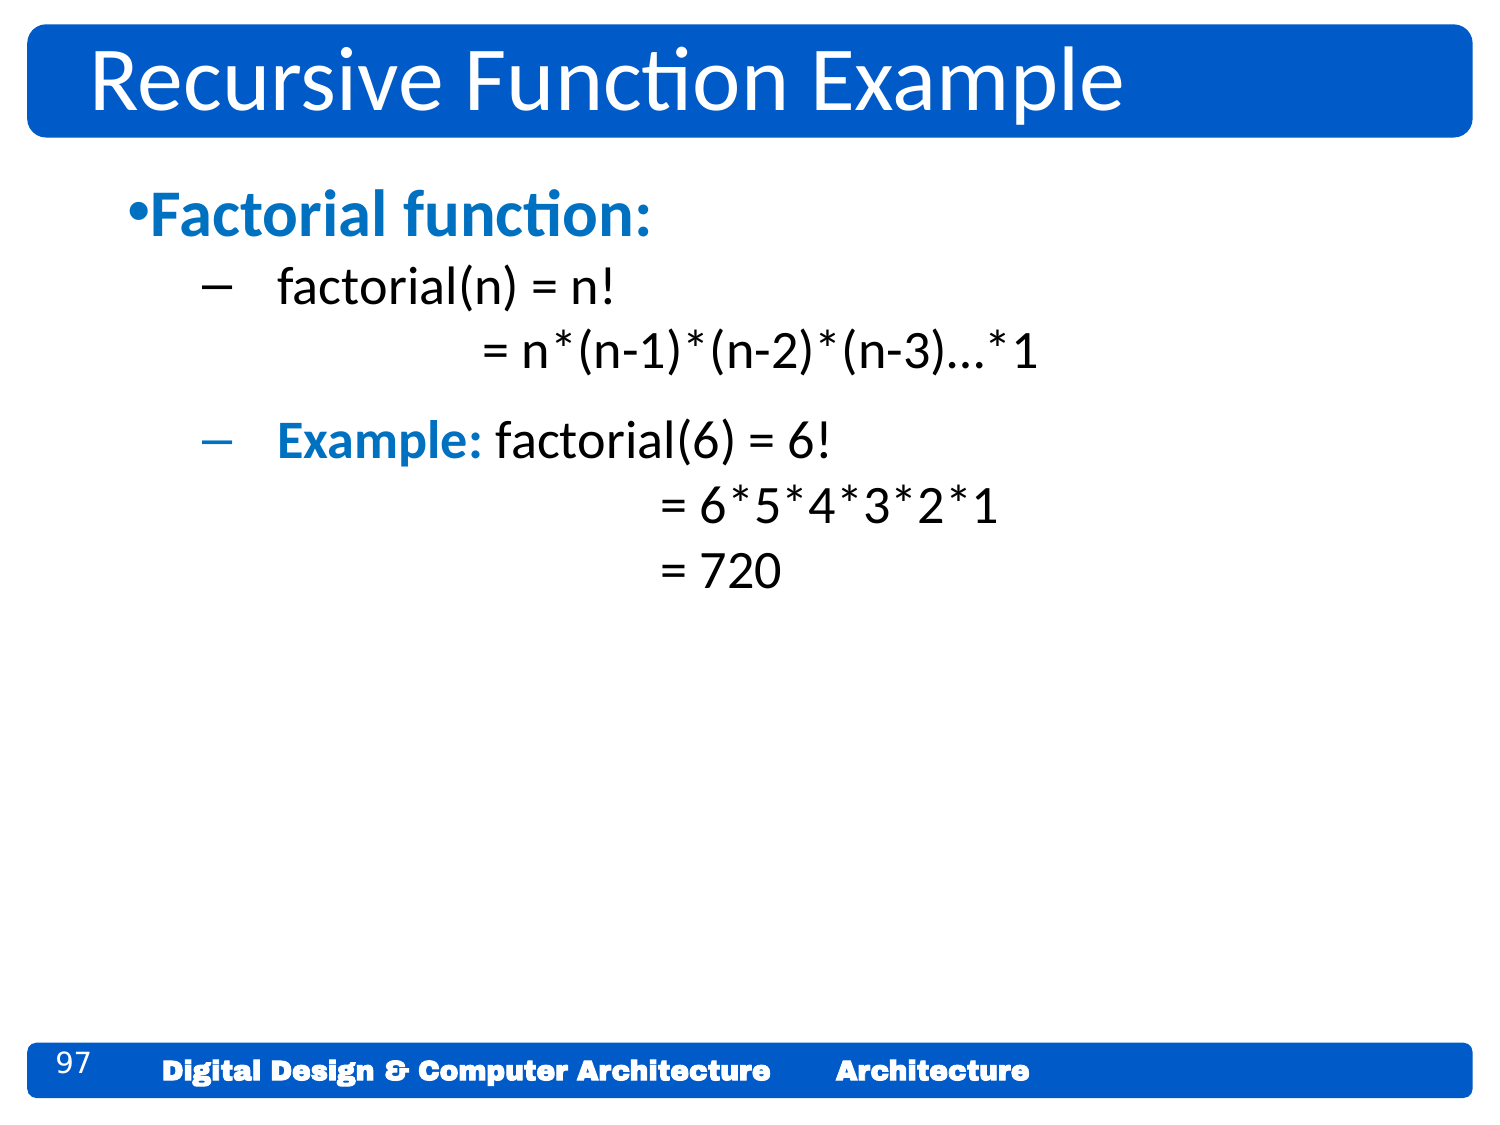

Recursive Function Example

Factorial function:
factorial(n) = n!
		   = n*(n-1)*(n-2)*(n-3)…*1

Example: factorial(6) = 6!
                                          = 6*5*4*3*2*1
                                          = 720

97